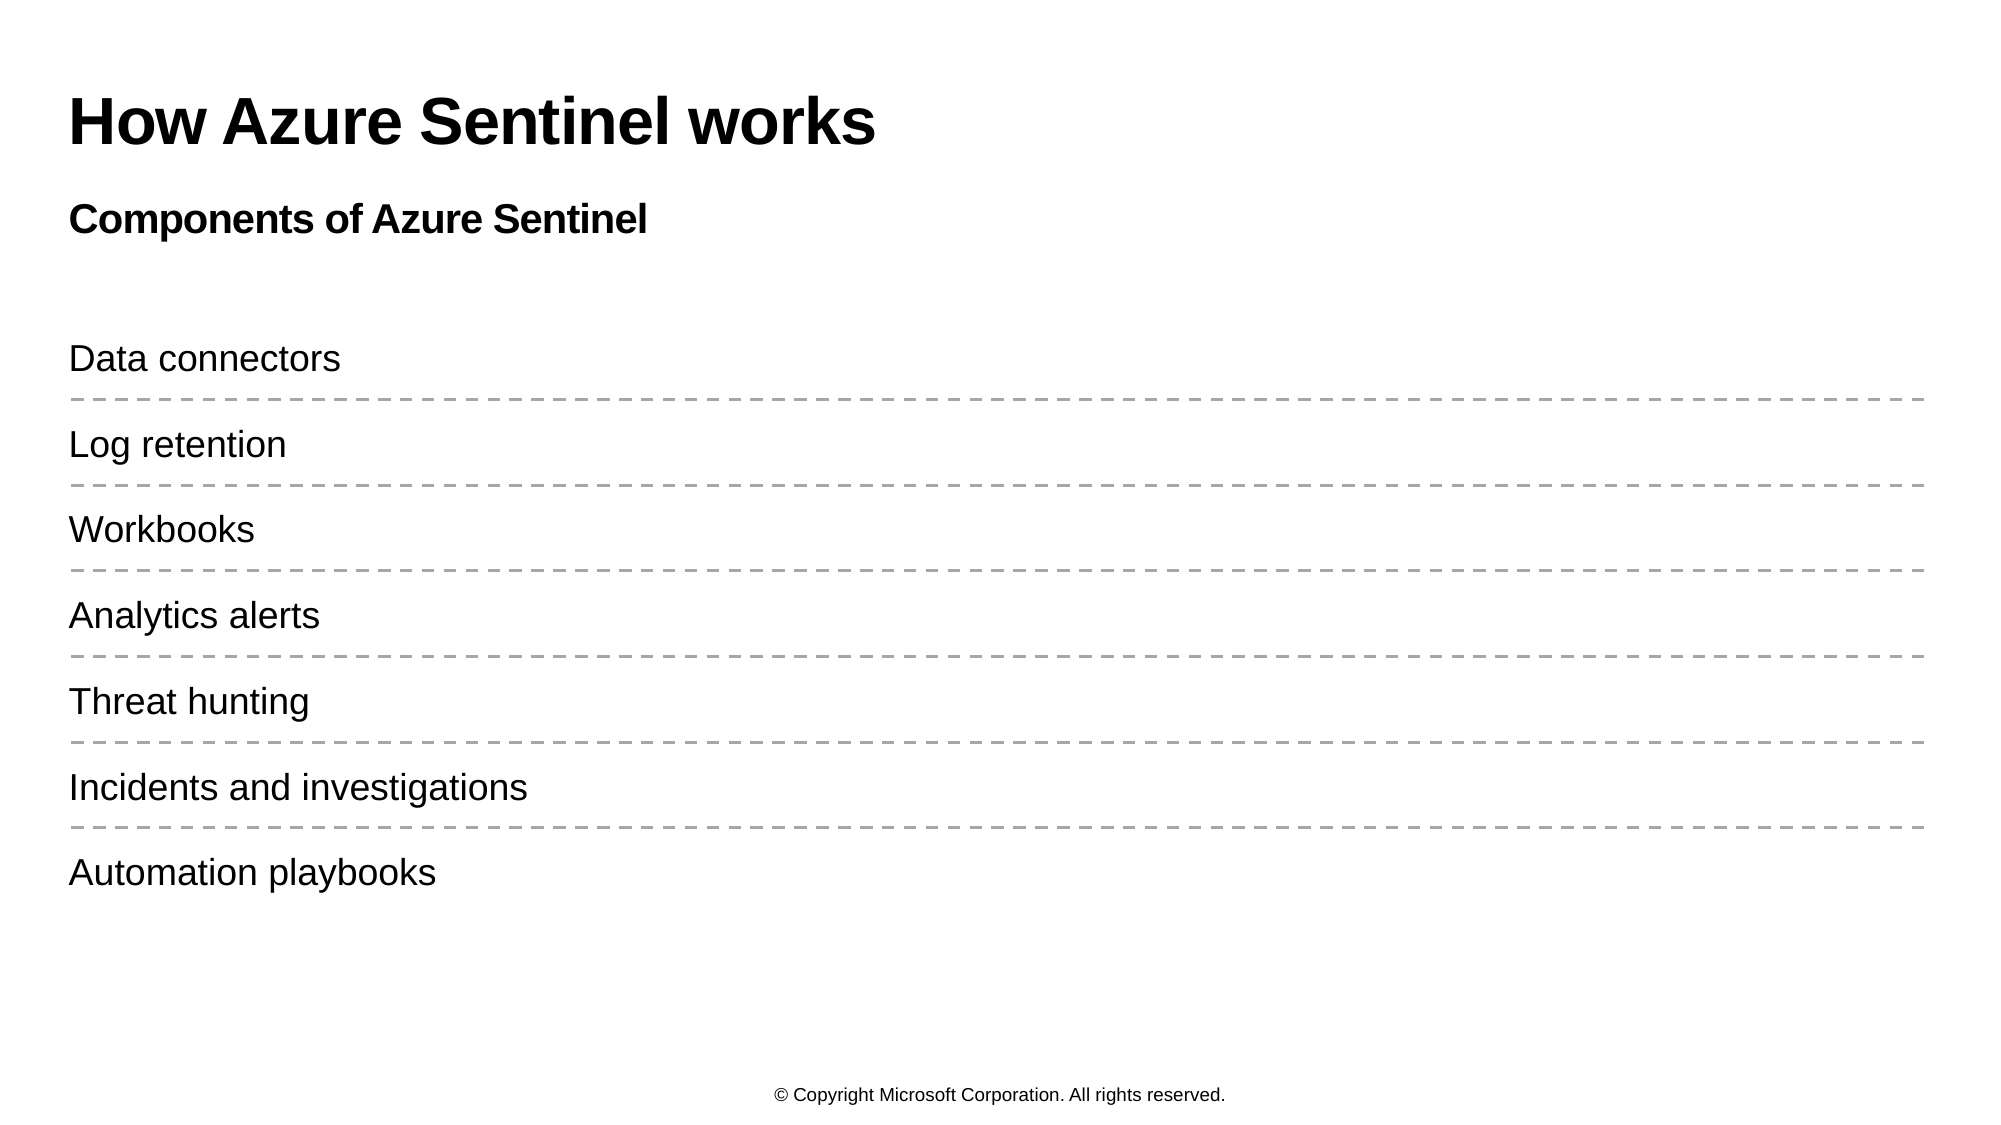

# How Azure Sentinel works
Components of Azure Sentinel
Data connectors
Log retention
Workbooks
Analytics alerts
Threat hunting
Incidents and investigations
Automation playbooks